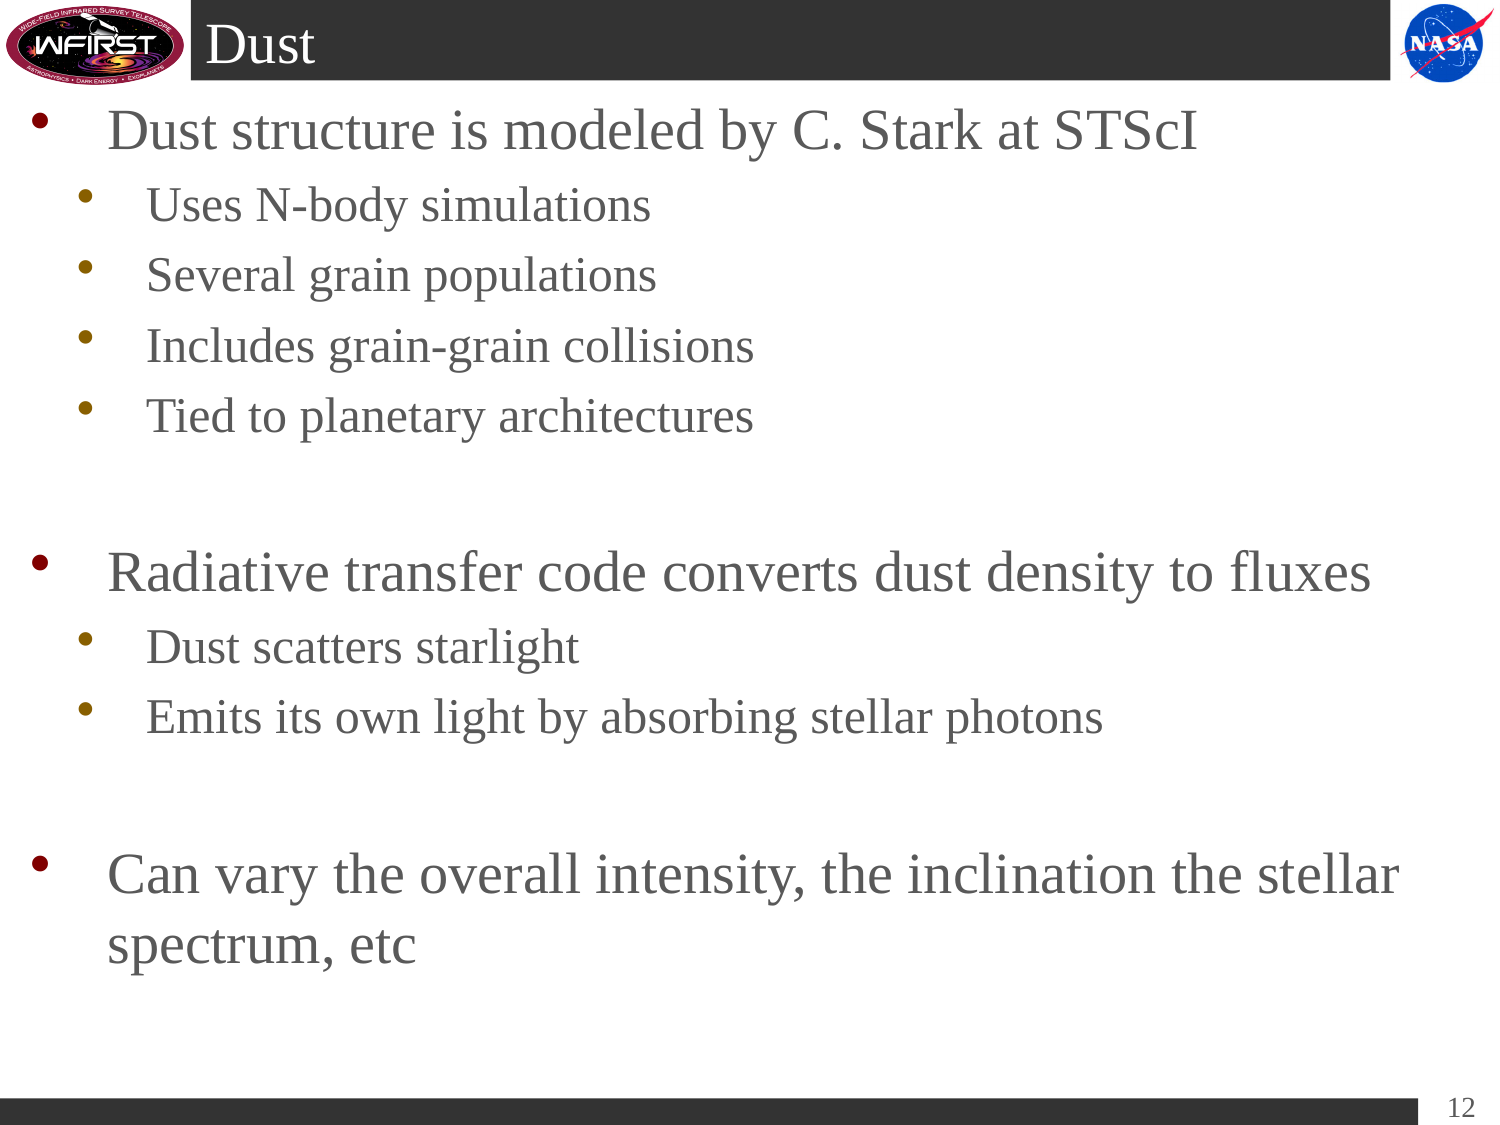

# Dust
Dust structure is modeled by C. Stark at STScI
Uses N-body simulations
Several grain populations
Includes grain-grain collisions
Tied to planetary architectures

Radiative transfer code converts dust density to fluxes
Dust scatters starlight
Emits its own light by absorbing stellar photons

Can vary the overall intensity, the inclination the stellar spectrum, etc